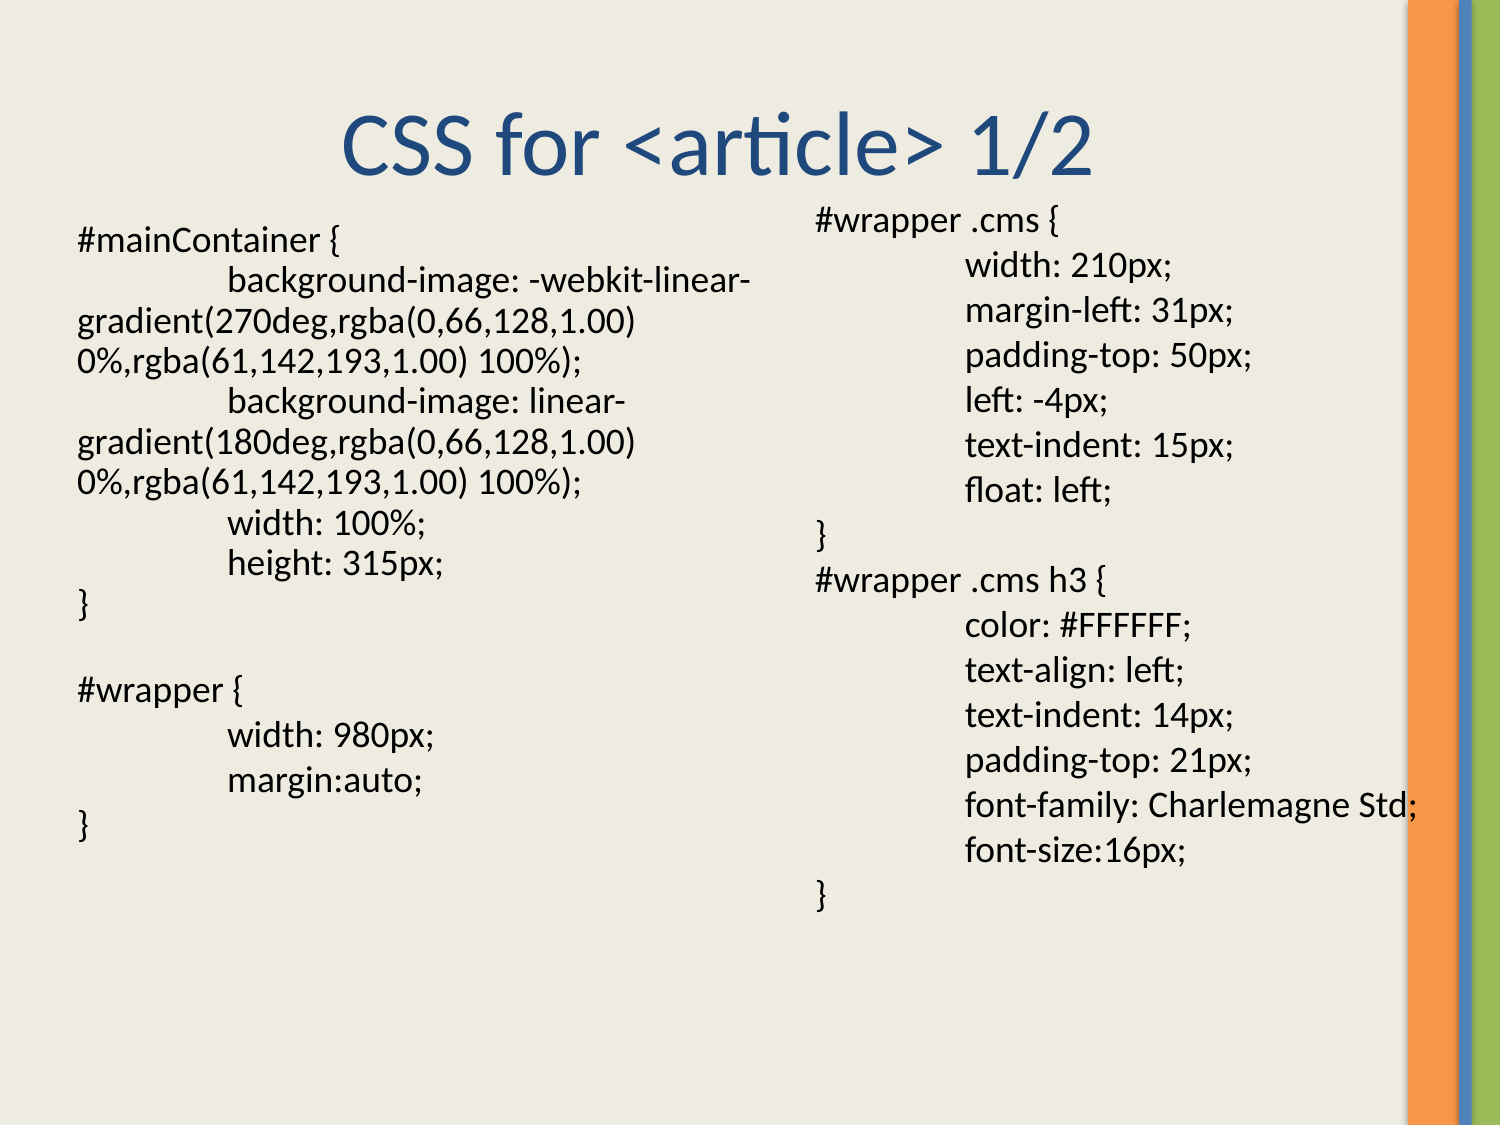

# CSS for <article> 1/2
#wrapper .cms {
	width: 210px;
	margin-left: 31px;
	padding-top: 50px;
	left: -4px;
	text-indent: 15px;
	float: left;
}
#wrapper .cms h3 {
	color: #FFFFFF;
	text-align: left;
	text-indent: 14px;
	padding-top: 21px;
	font-family: Charlemagne Std;
	font-size:16px;
}
#mainContainer {
	background-image: -webkit-linear-gradient(270deg,rgba(0,66,128,1.00) 0%,rgba(61,142,193,1.00) 100%);
	background-image: linear-gradient(180deg,rgba(0,66,128,1.00) 0%,rgba(61,142,193,1.00) 100%);
	width: 100%;
	height: 315px;
}

#wrapper {
	width: 980px;
	margin:auto;
}